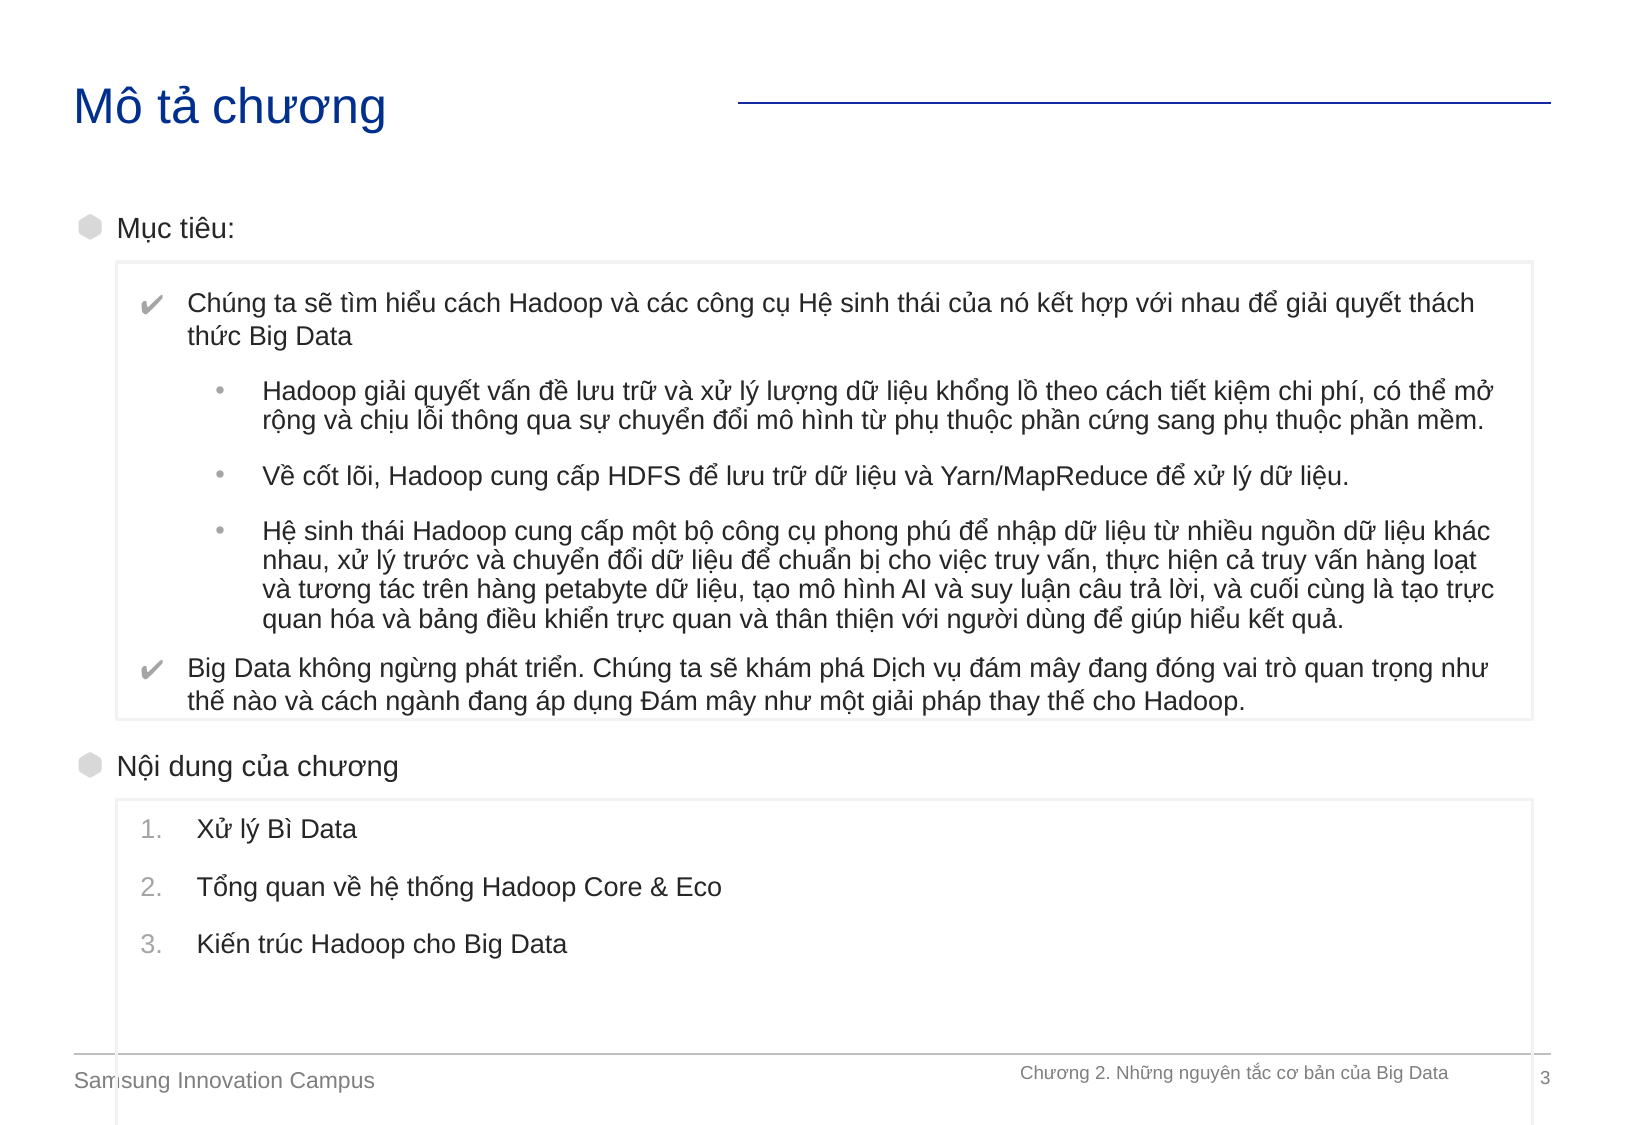

Chúng ta sẽ tìm hiểu cách Hadoop và các công cụ Hệ sinh thái của nó kết hợp với nhau để giải quyết thách thức Big Data
Hadoop giải quyết vấn đề lưu trữ và xử lý lượng dữ liệu khổng lồ theo cách tiết kiệm chi phí, có thể mở rộng và chịu lỗi thông qua sự chuyển đổi mô hình từ phụ thuộc phần cứng sang phụ thuộc phần mềm.
Về cốt lõi, Hadoop cung cấp HDFS để lưu trữ dữ liệu và Yarn/MapReduce để xử lý dữ liệu.
Hệ sinh thái Hadoop cung cấp một bộ công cụ phong phú để nhập dữ liệu từ nhiều nguồn dữ liệu khác nhau, xử lý trước và chuyển đổi dữ liệu để chuẩn bị cho việc truy vấn, thực hiện cả truy vấn hàng loạt và tương tác trên hàng petabyte dữ liệu, tạo mô hình AI và suy luận câu trả lời, và cuối cùng là tạo trực quan hóa và bảng điều khiển trực quan và thân thiện với người dùng để giúp hiểu kết quả.
Big Data không ngừng phát triển. Chúng ta sẽ khám phá Dịch vụ đám mây đang đóng vai trò quan trọng như thế nào và cách ngành đang áp dụng Đám mây như một giải pháp thay thế cho Hadoop.
Xử lý Bì Data
Tổng quan về hệ thống Hadoop Core & Eco
Kiến trúc Hadoop cho Big Data